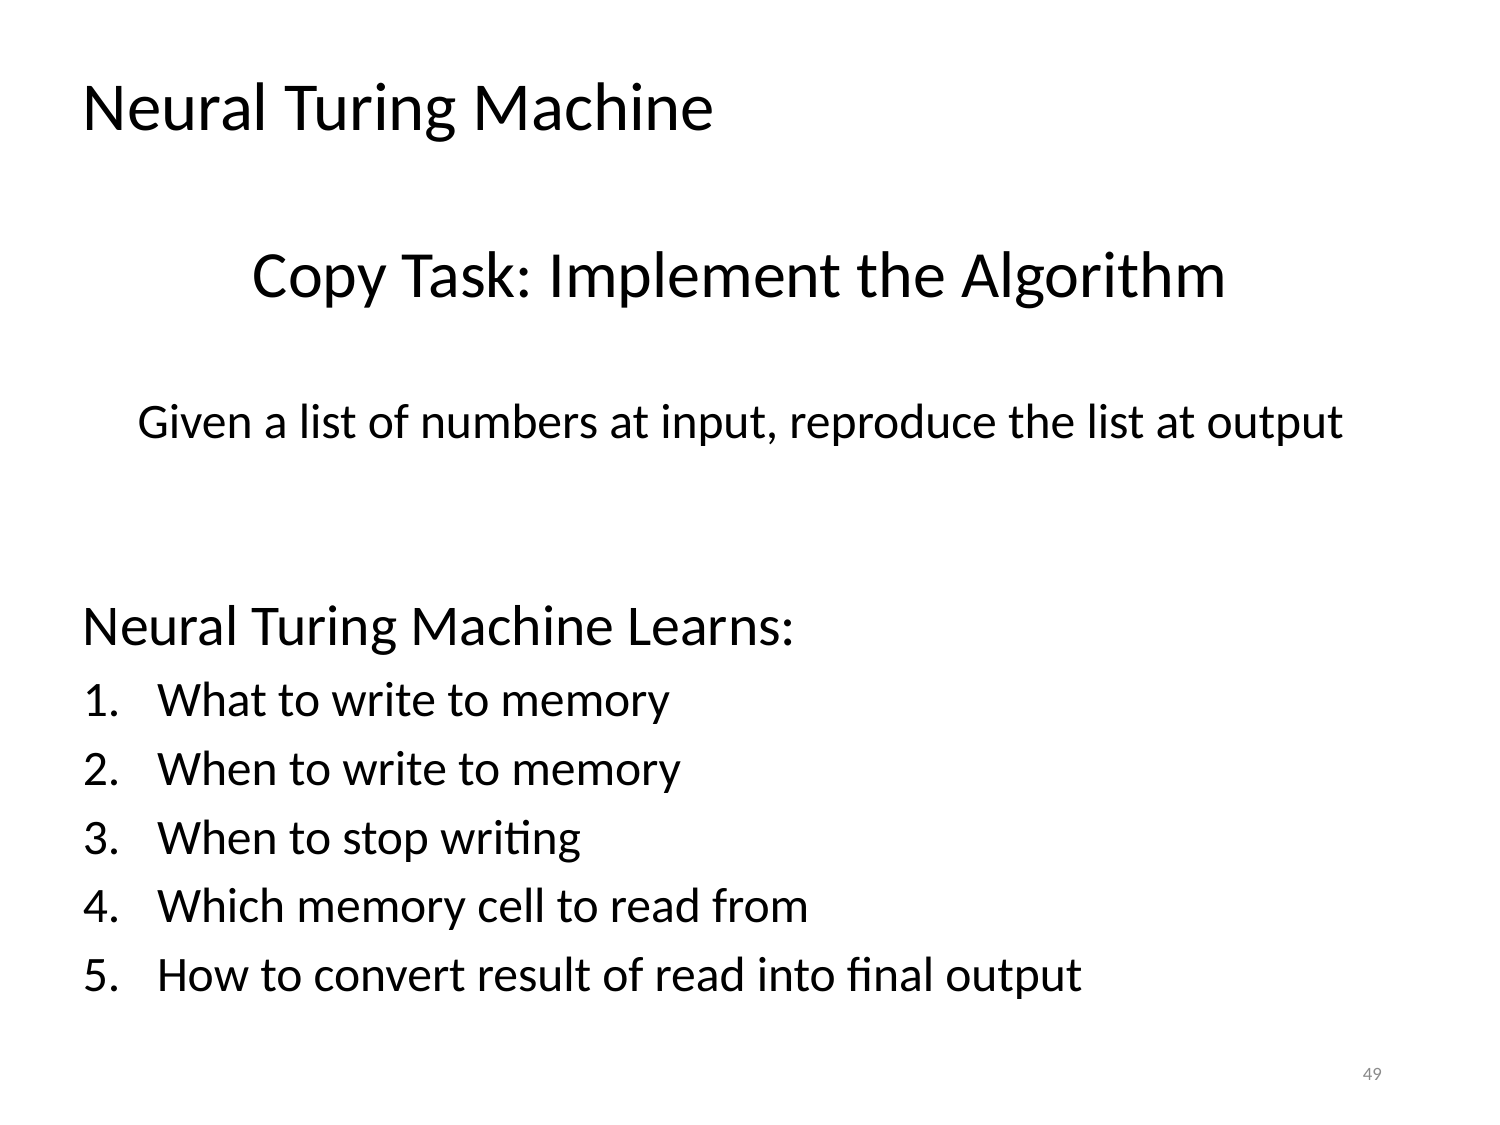

# Neural Turing Machine
Copy Task: Implement the Algorithm

Given a list of numbers at input, reproduce the list at output

Neural Turing Machine Learns:
What to write to memory
When to write to memory
When to stop writing
Which memory cell to read from
How to convert result of read into final output

49